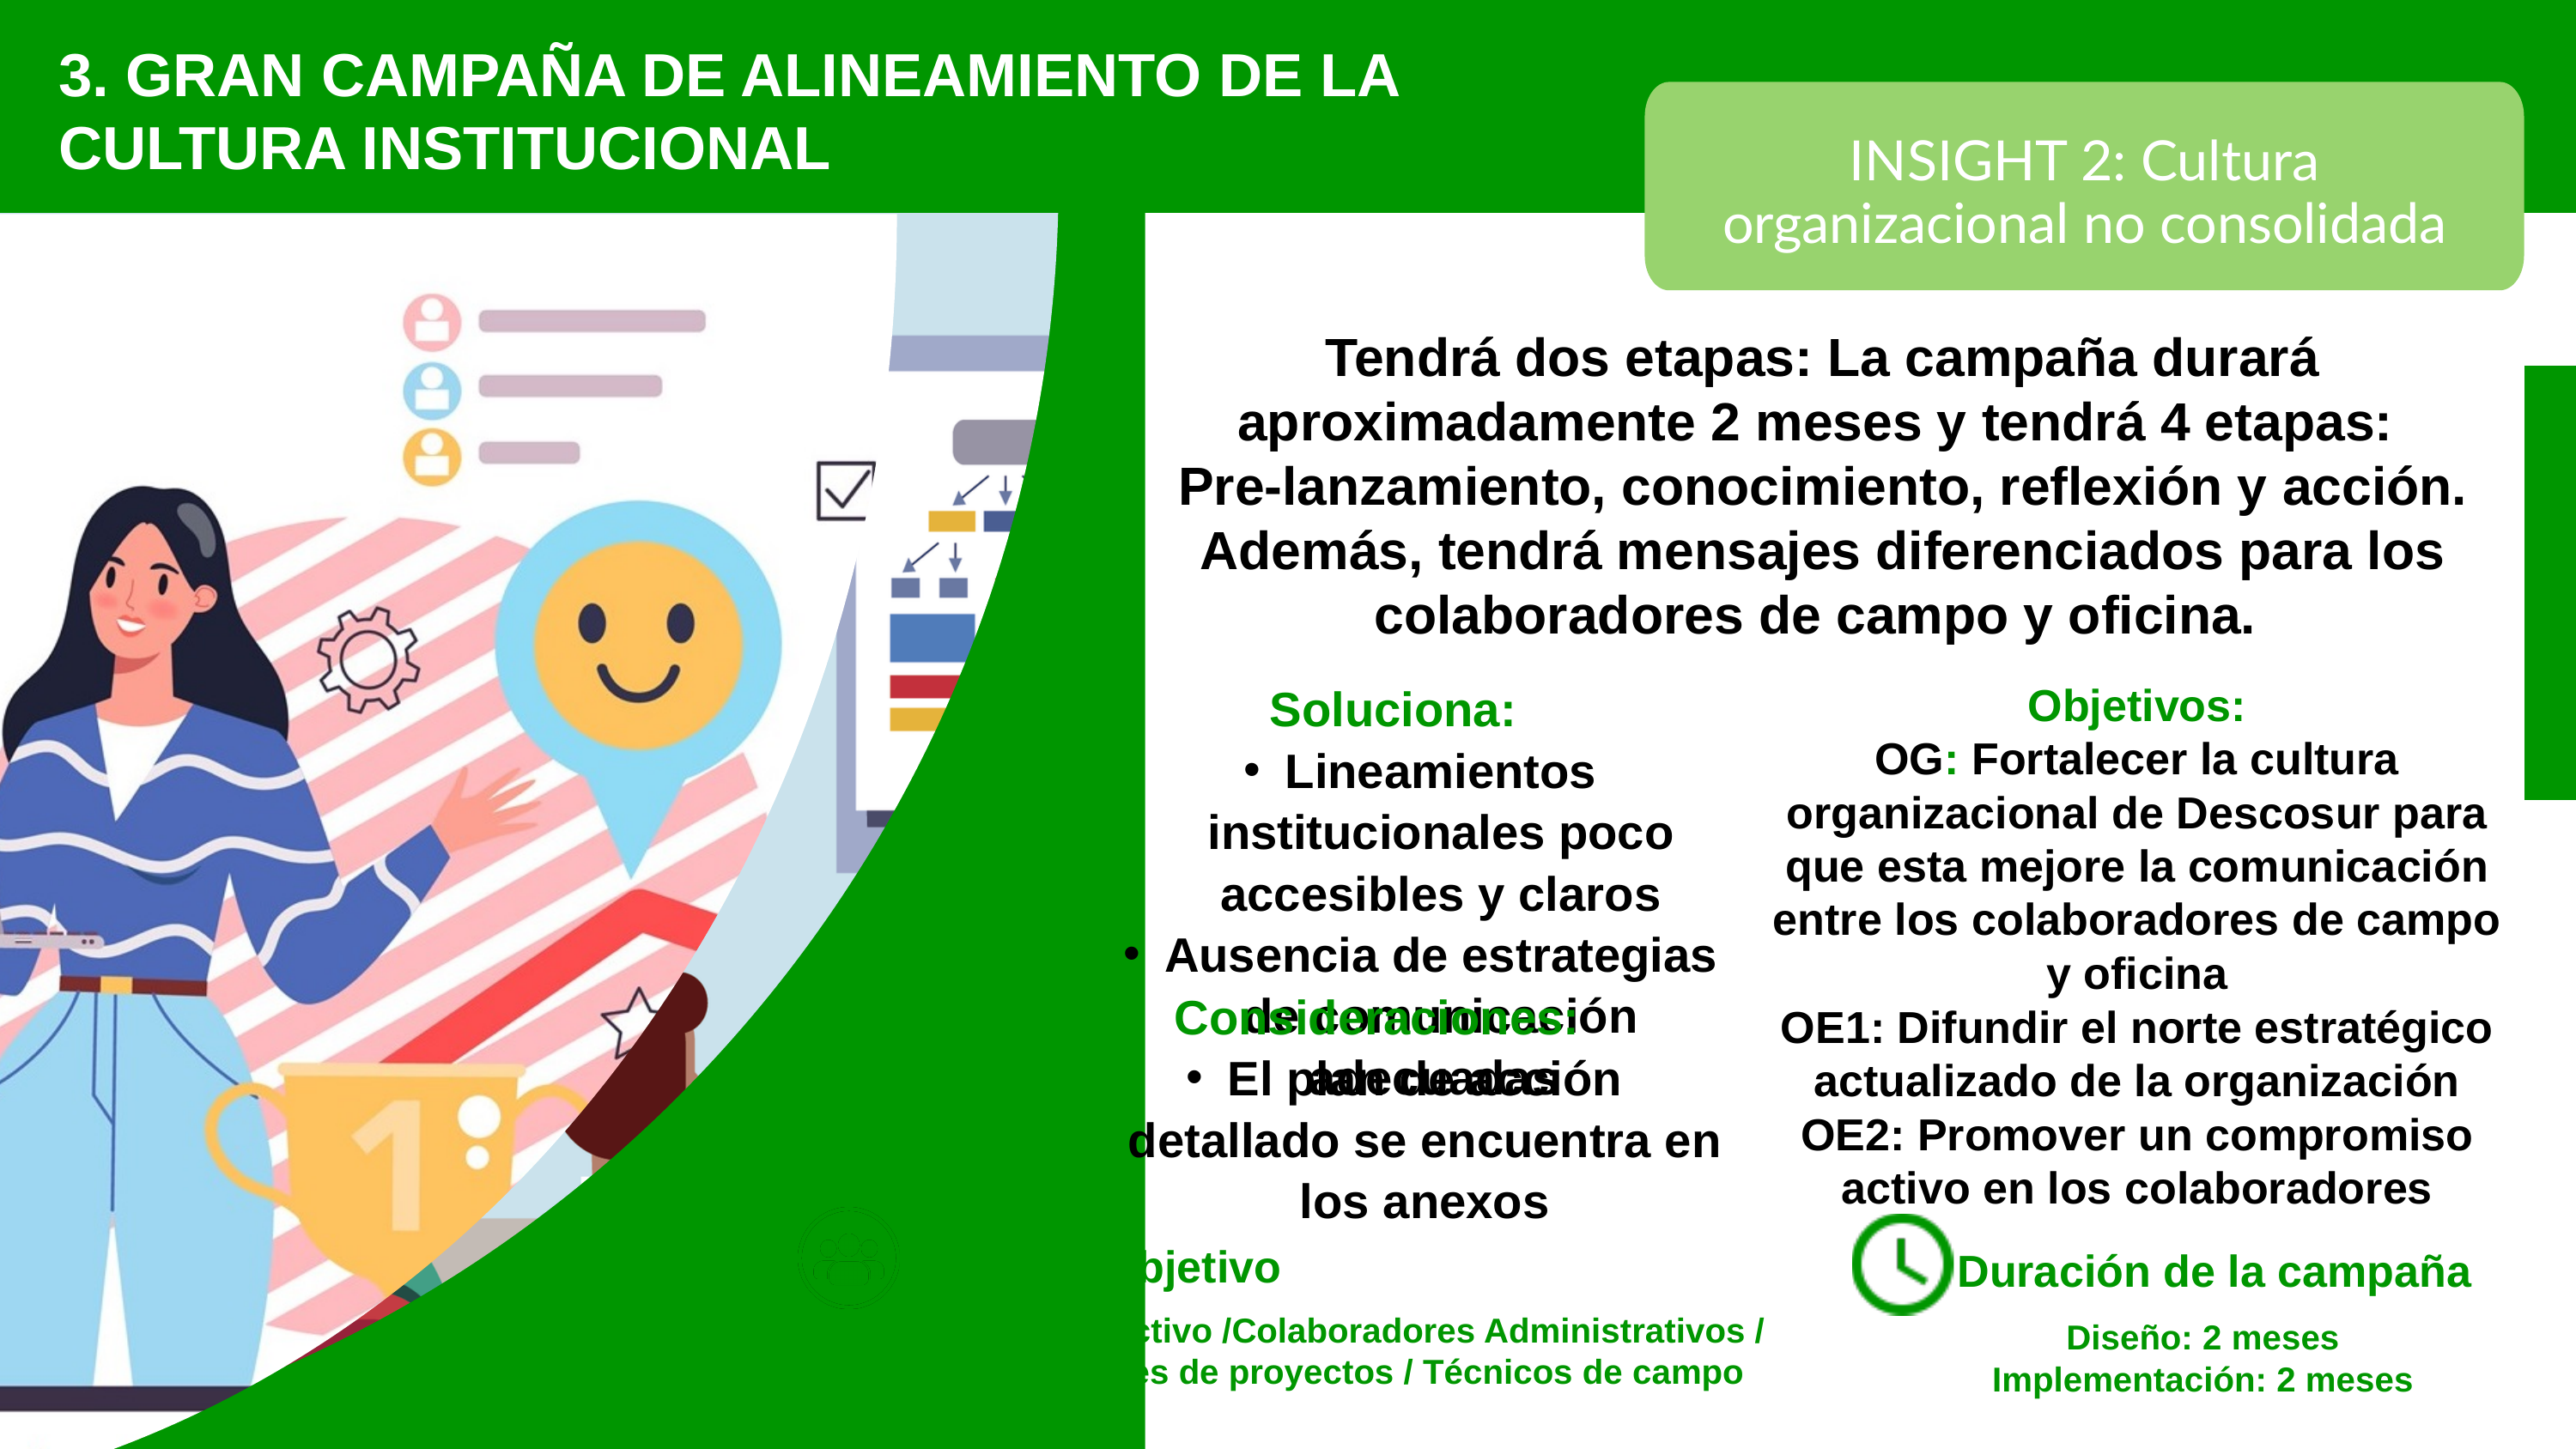

3. GRAN CAMPAÑA DE ALINEAMIENTO DE LA CULTURA INSTITUCIONAL

INSIGHT 2: Cultura organizacional no consolidada

Tendrá dos etapas: La campaña durará aproximadamente 2 meses y tendrá 4 etapas:
Pre-lanzamiento, conocimiento, reflexión y acción. Además, tendrá mensajes diferenciados para los colaboradores de campo y oficina.

Soluciona:
Lineamientos institucionales poco accesibles y claros
Ausencia de estrategias de comunicación adecuadas
Objetivos:
OG: Fortalecer la cultura organizacional de Descosur para que esta mejore la comunicación entre los colaboradores de campo y oficina
OE1: Difundir el norte estratégico actualizado de la organización
OE2: Promover un compromiso activo en los colaboradores
Consideraciones:
El plan de acción detallado se encuentra en los anexos

Público objetivo
Duración de la campaña
Consejo directivo /Colaboradores Administrativos / Coordinadores de proyectos / Técnicos de campo
Diseño: 2 meses
Implementación: 2 meses